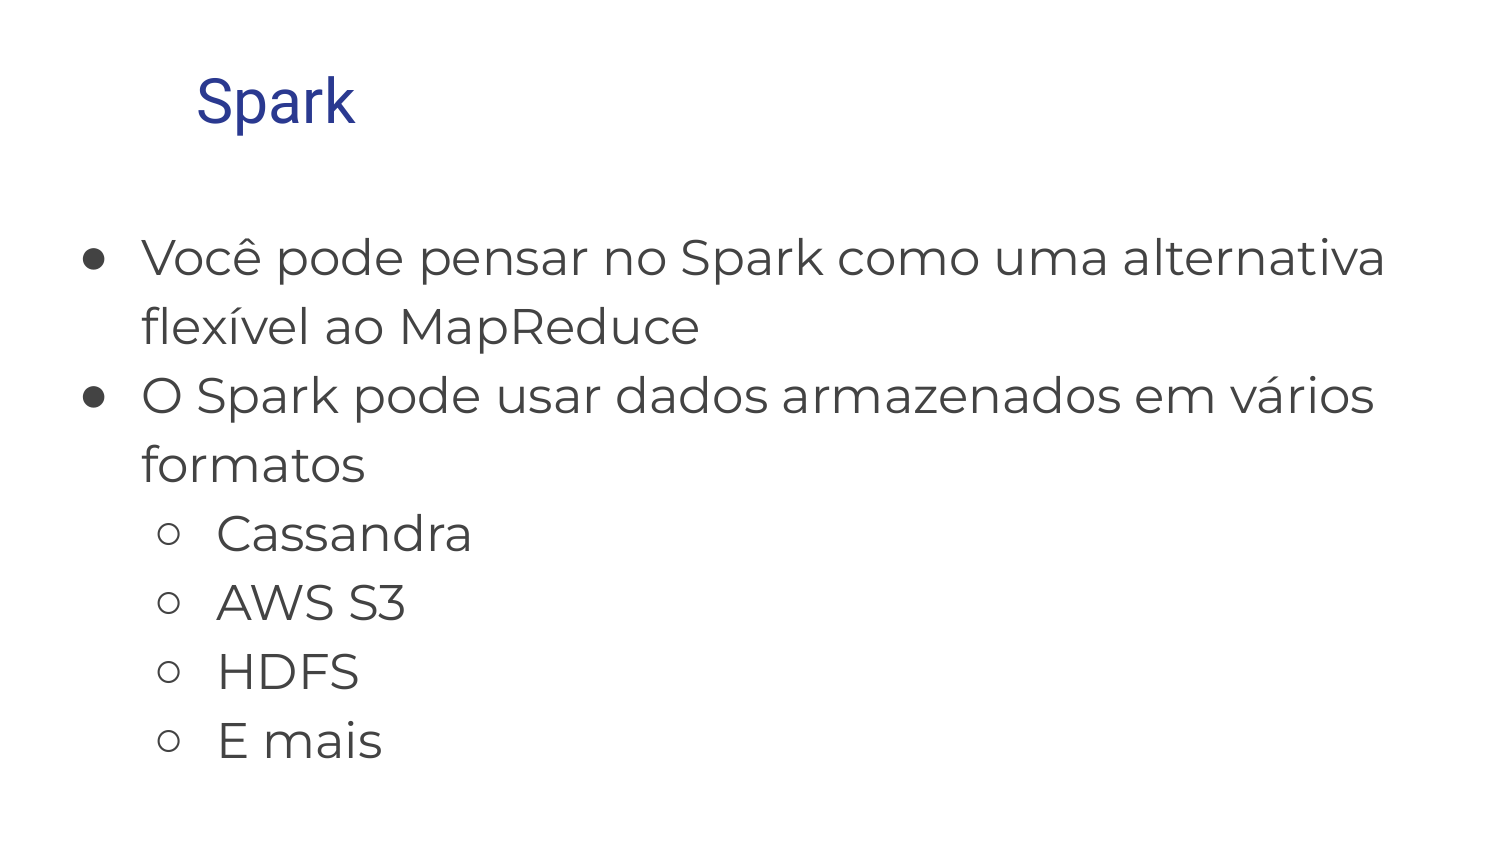

Spark

Você pode pensar no Spark como uma alternativa flexível ao MapReduce
O Spark pode usar dados armazenados em vários formatos
Cassandra
AWS S3
HDFS
E mais